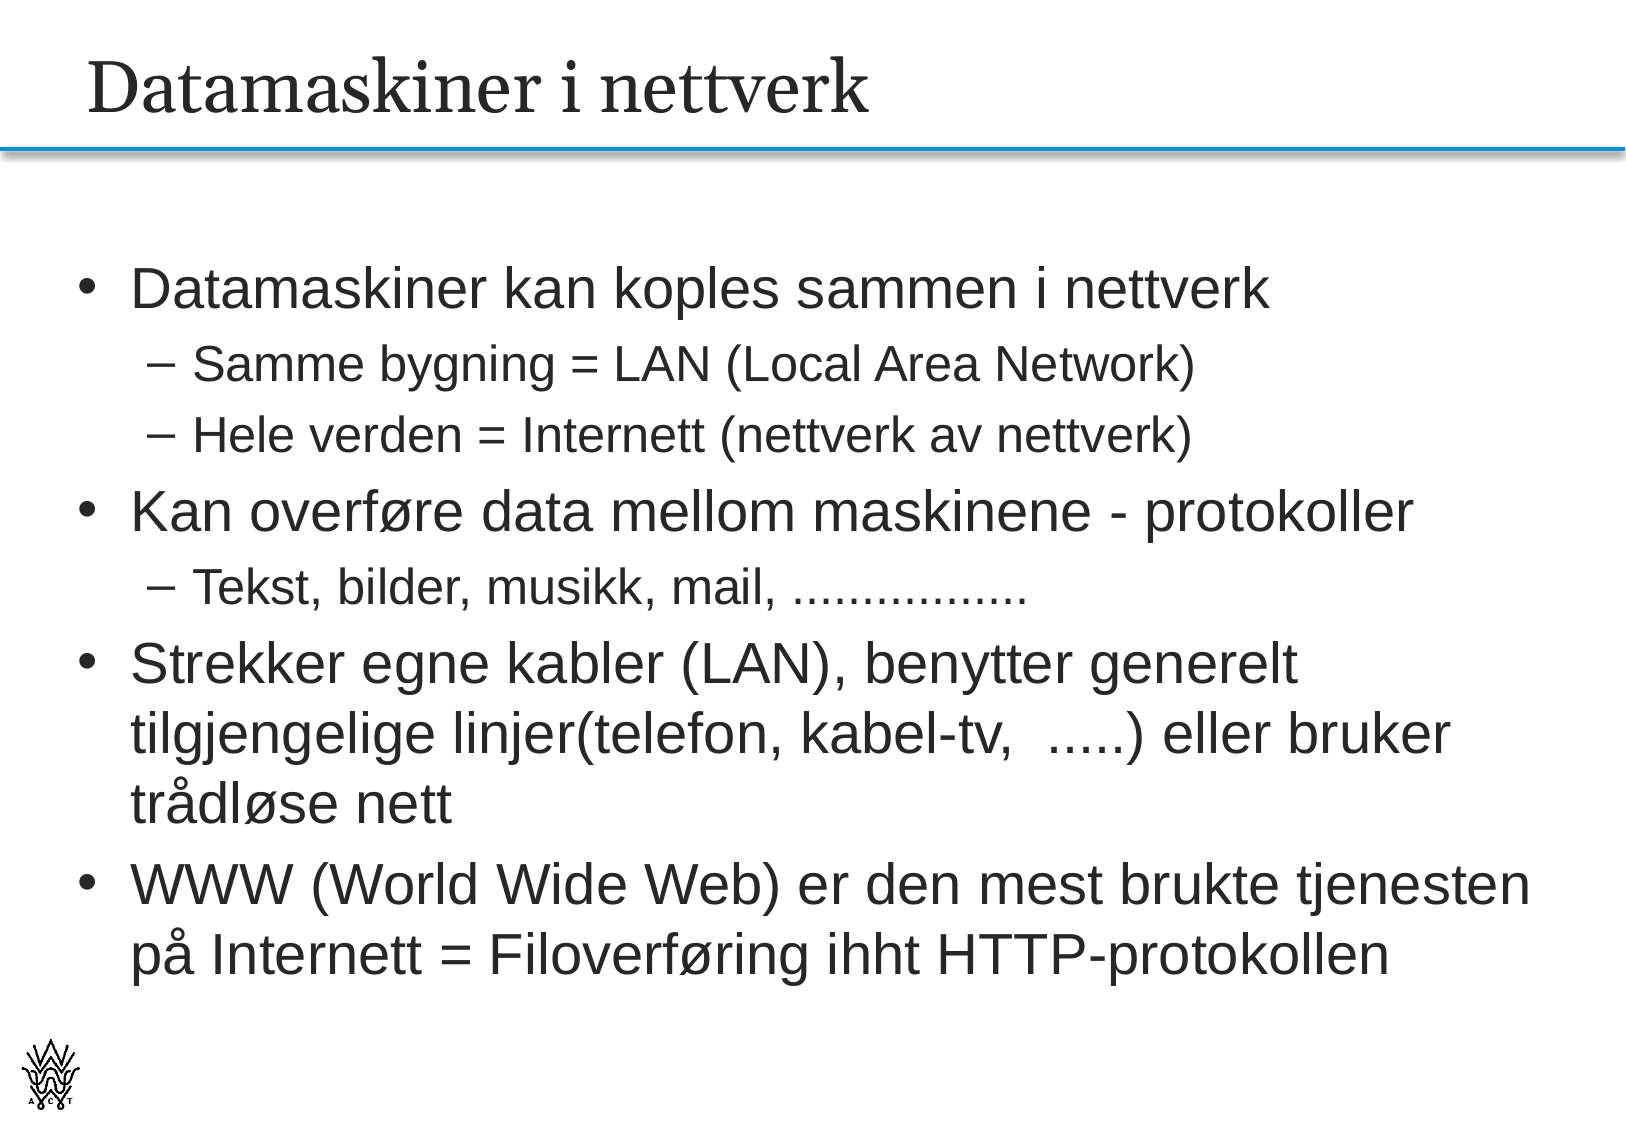

# Datamaskiner i nettverk
Datamaskiner kan koples sammen i nettverk
Samme bygning = LAN (Local Area Network)
Hele verden = Internett (nettverk av nettverk)
Kan overføre data mellom maskinene - protokoller
Tekst, bilder, musikk, mail, .................
Strekker egne kabler (LAN), benytter generelt tilgjengelige linjer(telefon, kabel-tv,  .....) eller bruker trådløse nett
WWW (World Wide Web) er den mest brukte tjenesten på Internett = Filoverføring ihht HTTP-protokollen
48